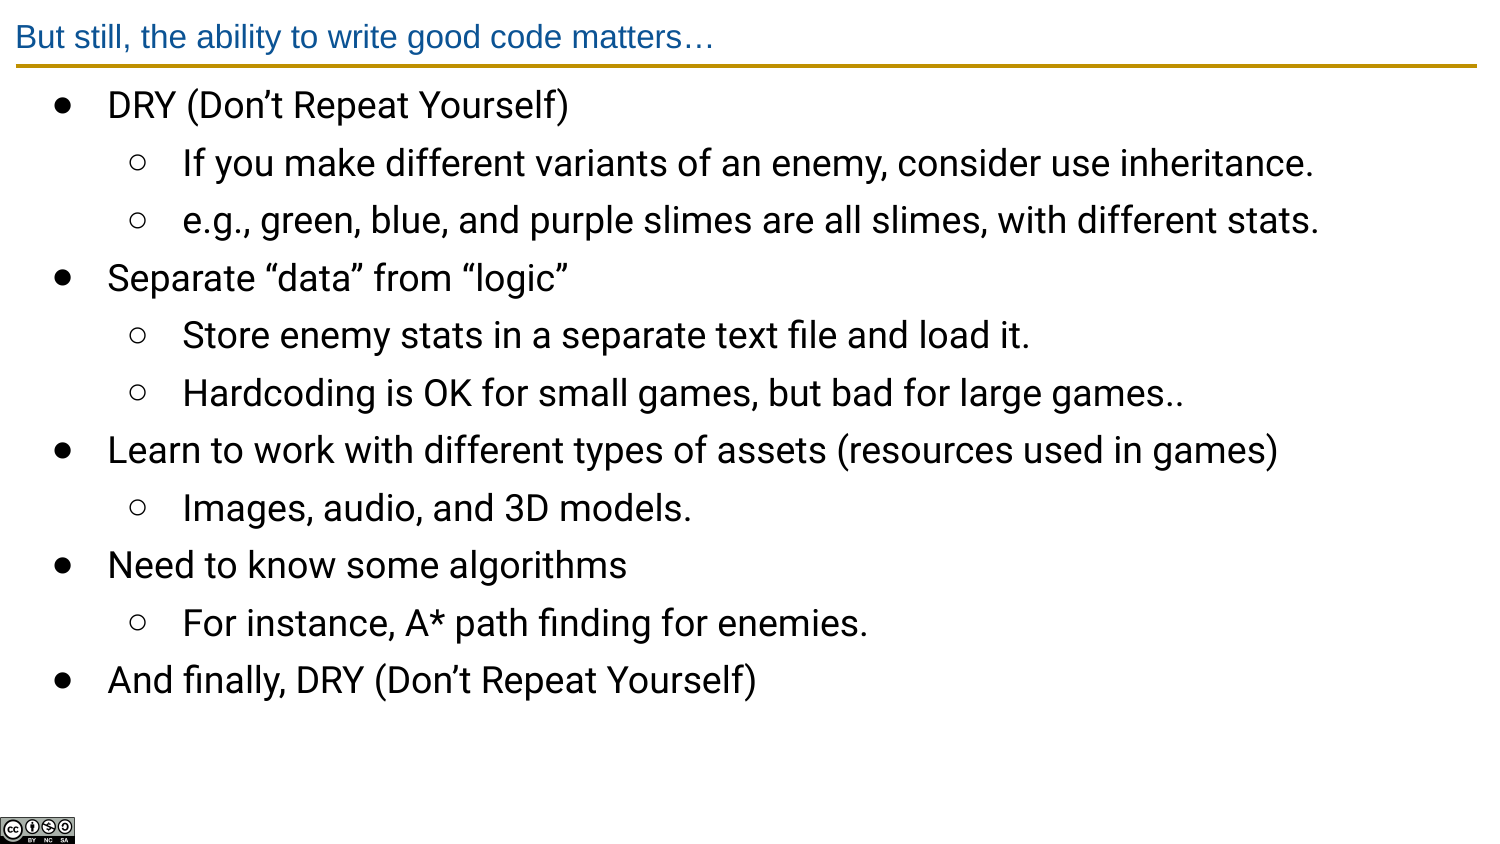

# But still, the ability to write good code matters…
DRY (Don’t Repeat Yourself)
If you make different variants of an enemy, consider use inheritance.
e.g., green, blue, and purple slimes are all slimes, with different stats.
Separate “data” from “logic”
Store enemy stats in a separate text file and load it.
Hardcoding is OK for small games, but bad for large games..
Learn to work with different types of assets (resources used in games)
Images, audio, and 3D models.
Need to know some algorithms
For instance, A* path finding for enemies.
And finally, DRY (Don’t Repeat Yourself)